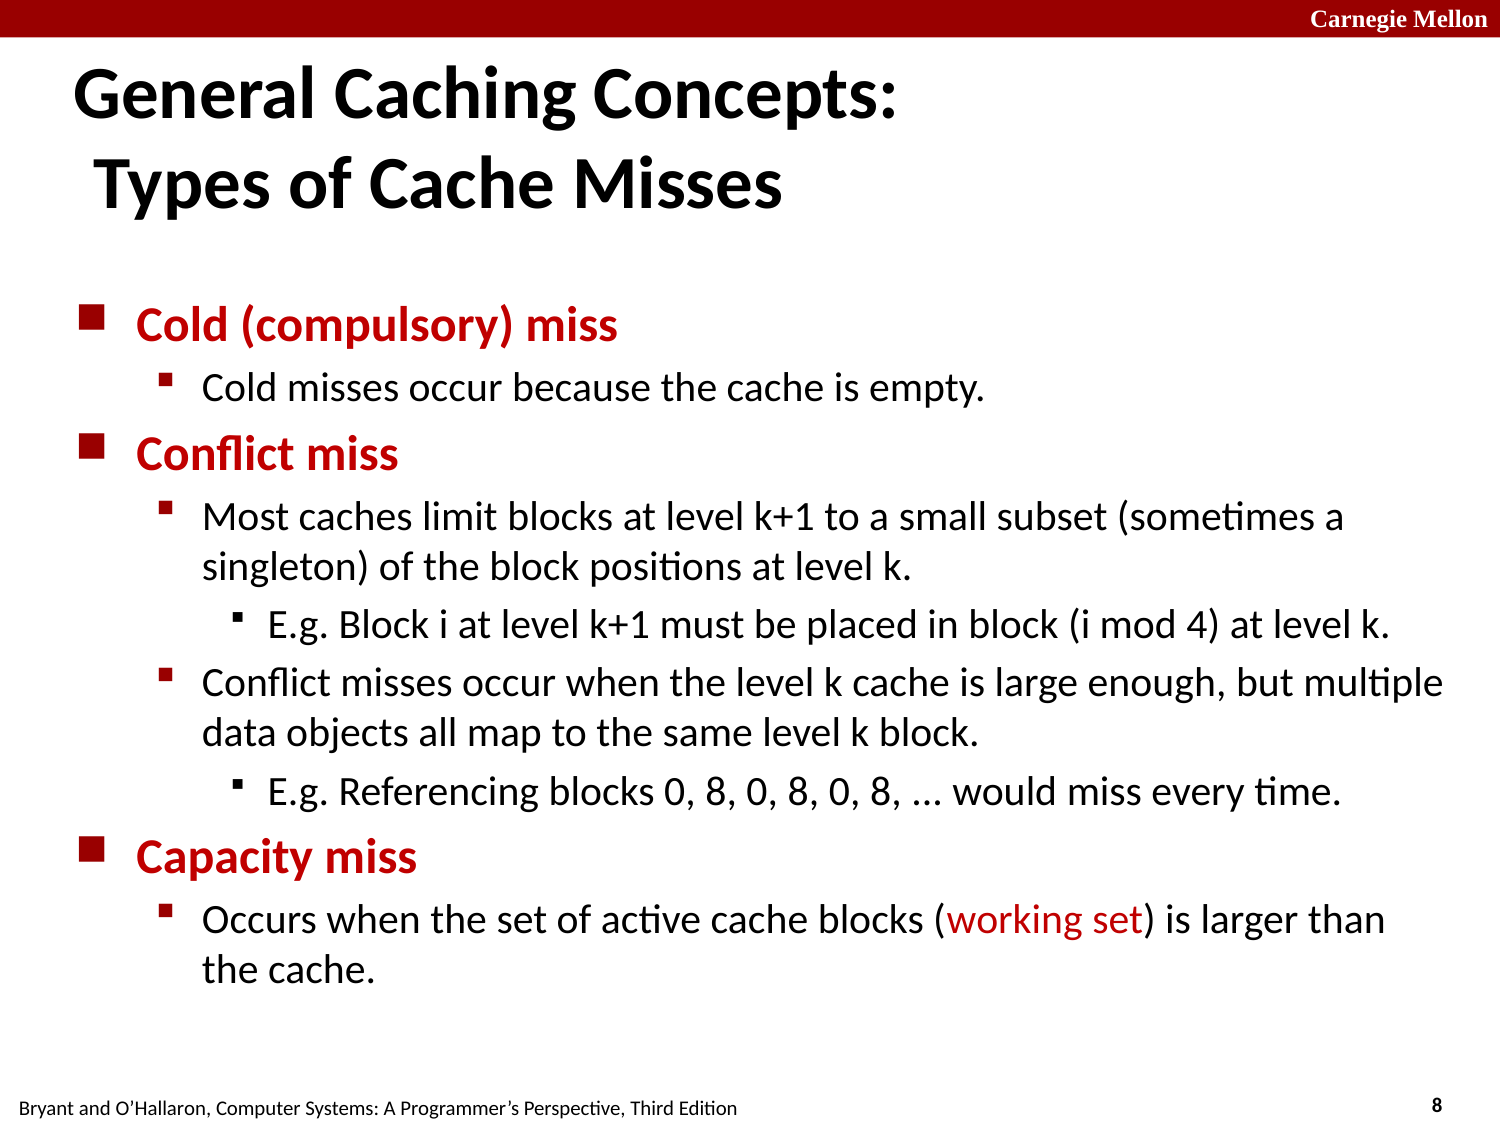

# General Caching Concepts: Types of Cache Misses
Cold (compulsory) miss
Cold misses occur because the cache is empty.
Conflict miss
Most caches limit blocks at level k+1 to a small subset (sometimes a singleton) of the block positions at level k.
E.g. Block i at level k+1 must be placed in block (i mod 4) at level k.
Conflict misses occur when the level k cache is large enough, but multiple data objects all map to the same level k block.
E.g. Referencing blocks 0, 8, 0, 8, 0, 8, ... would miss every time.
Capacity miss
Occurs when the set of active cache blocks (working set) is larger than the cache.